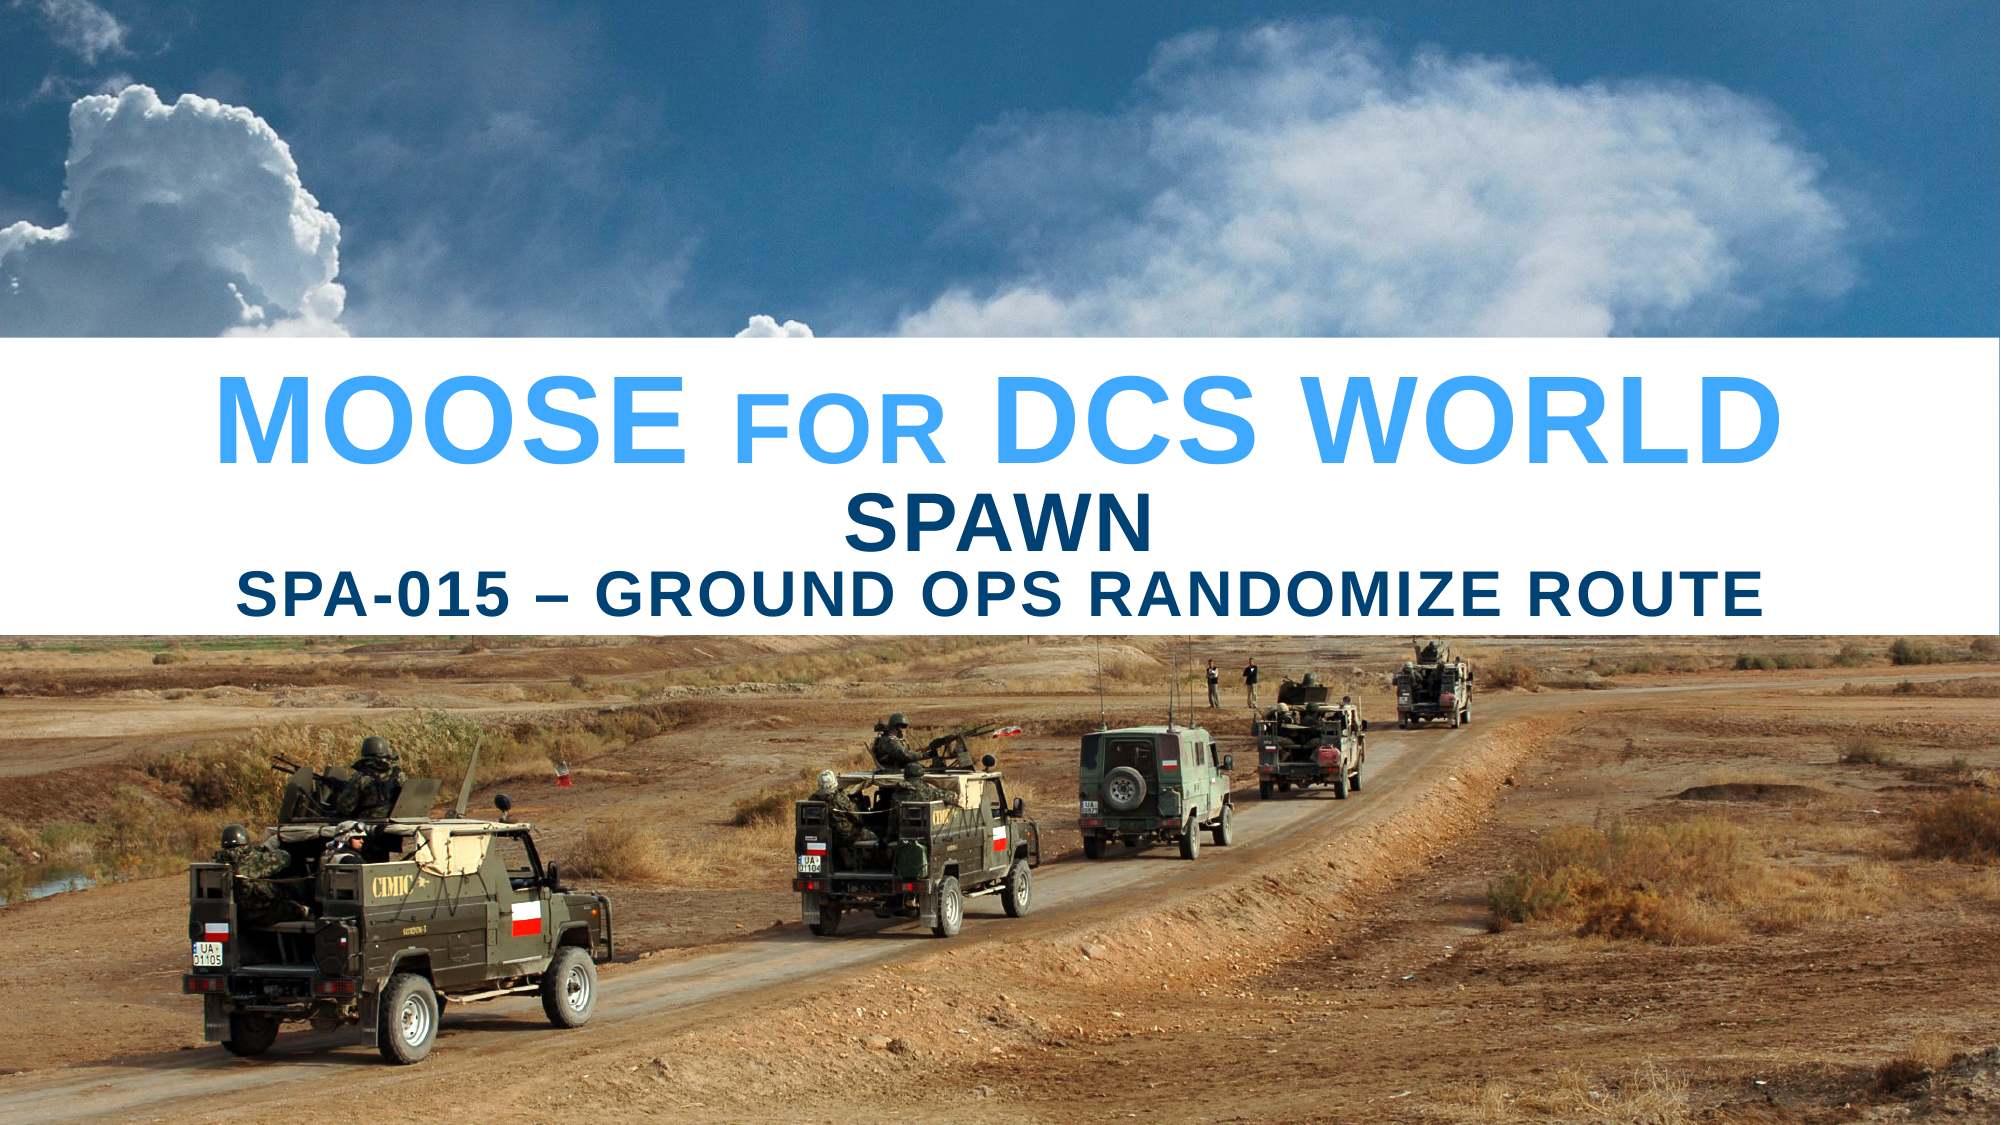

# moose for dcs world SPAWN spa-015 – ground ops randomize route